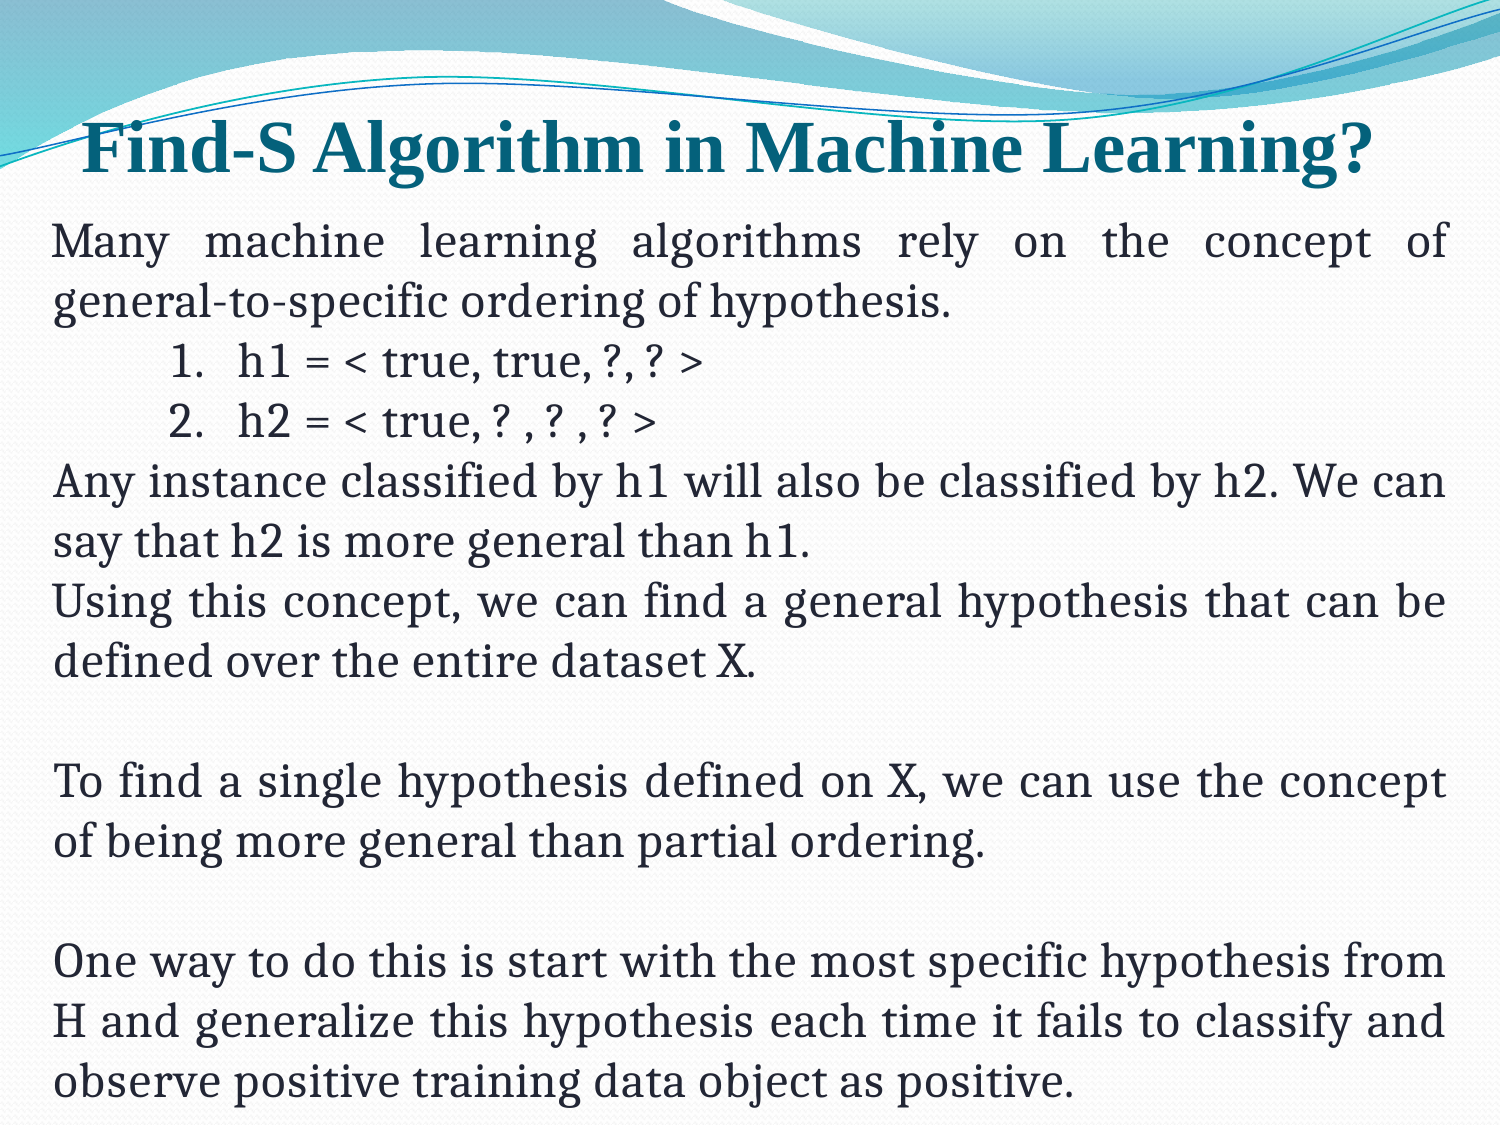

# Find-S Algorithm in Machine Learning?
Many machine learning algorithms rely on the concept of general-to-specific ordering of hypothesis.
   h1 = < true, true, ?, ? >
   h2 = < true, ? , ? , ? >
Any instance classified by h1 will also be classified by h2. We can say that h2 is more general than h1.
Using this concept, we can find a general hypothesis that can be defined over the entire dataset X.

To find a single hypothesis defined on X, we can use the concept of being more general than partial ordering.

One way to do this is start with the most specific hypothesis from H and generalize this hypothesis each time it fails to classify and observe positive training data object as positive.